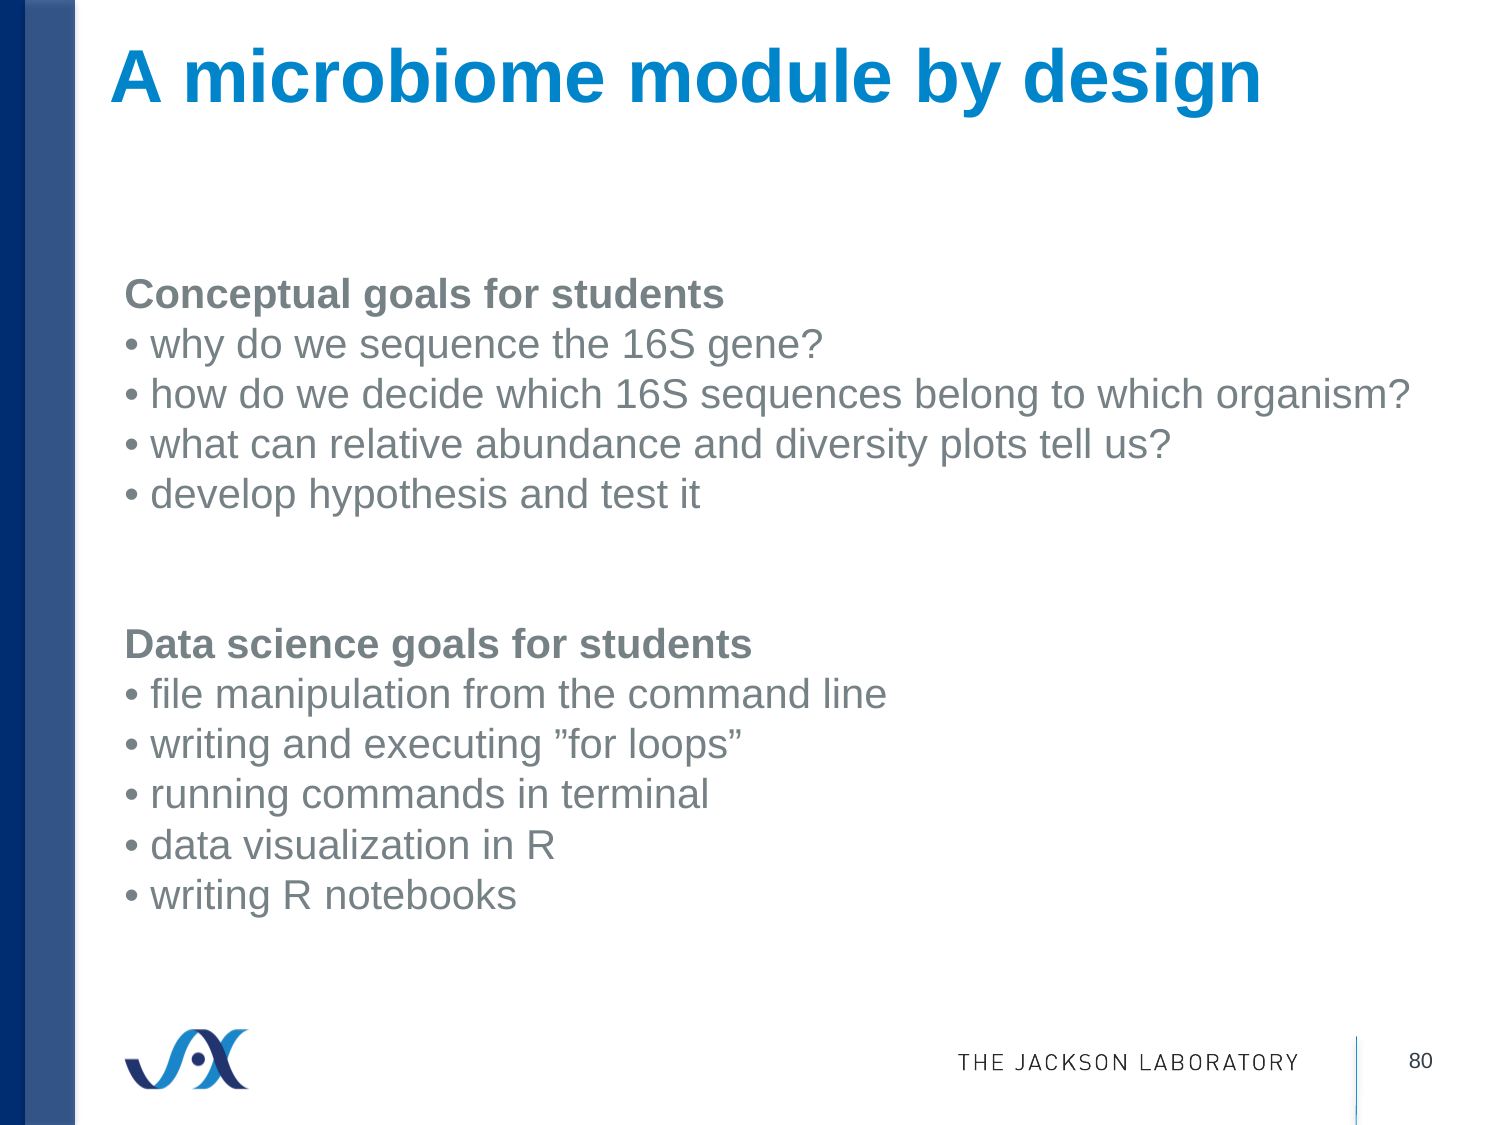

# A microbiome module by design

Conceptual goals for students
• why do we sequence the 16S gene?
• how do we decide which 16S sequences belong to which organism?
• what can relative abundance and diversity plots tell us?
• develop hypothesis and test it

Data science goals for students
• file manipulation from the command line
• writing and executing ”for loops”
• running commands in terminal
• data visualization in R
• writing R notebooks
80